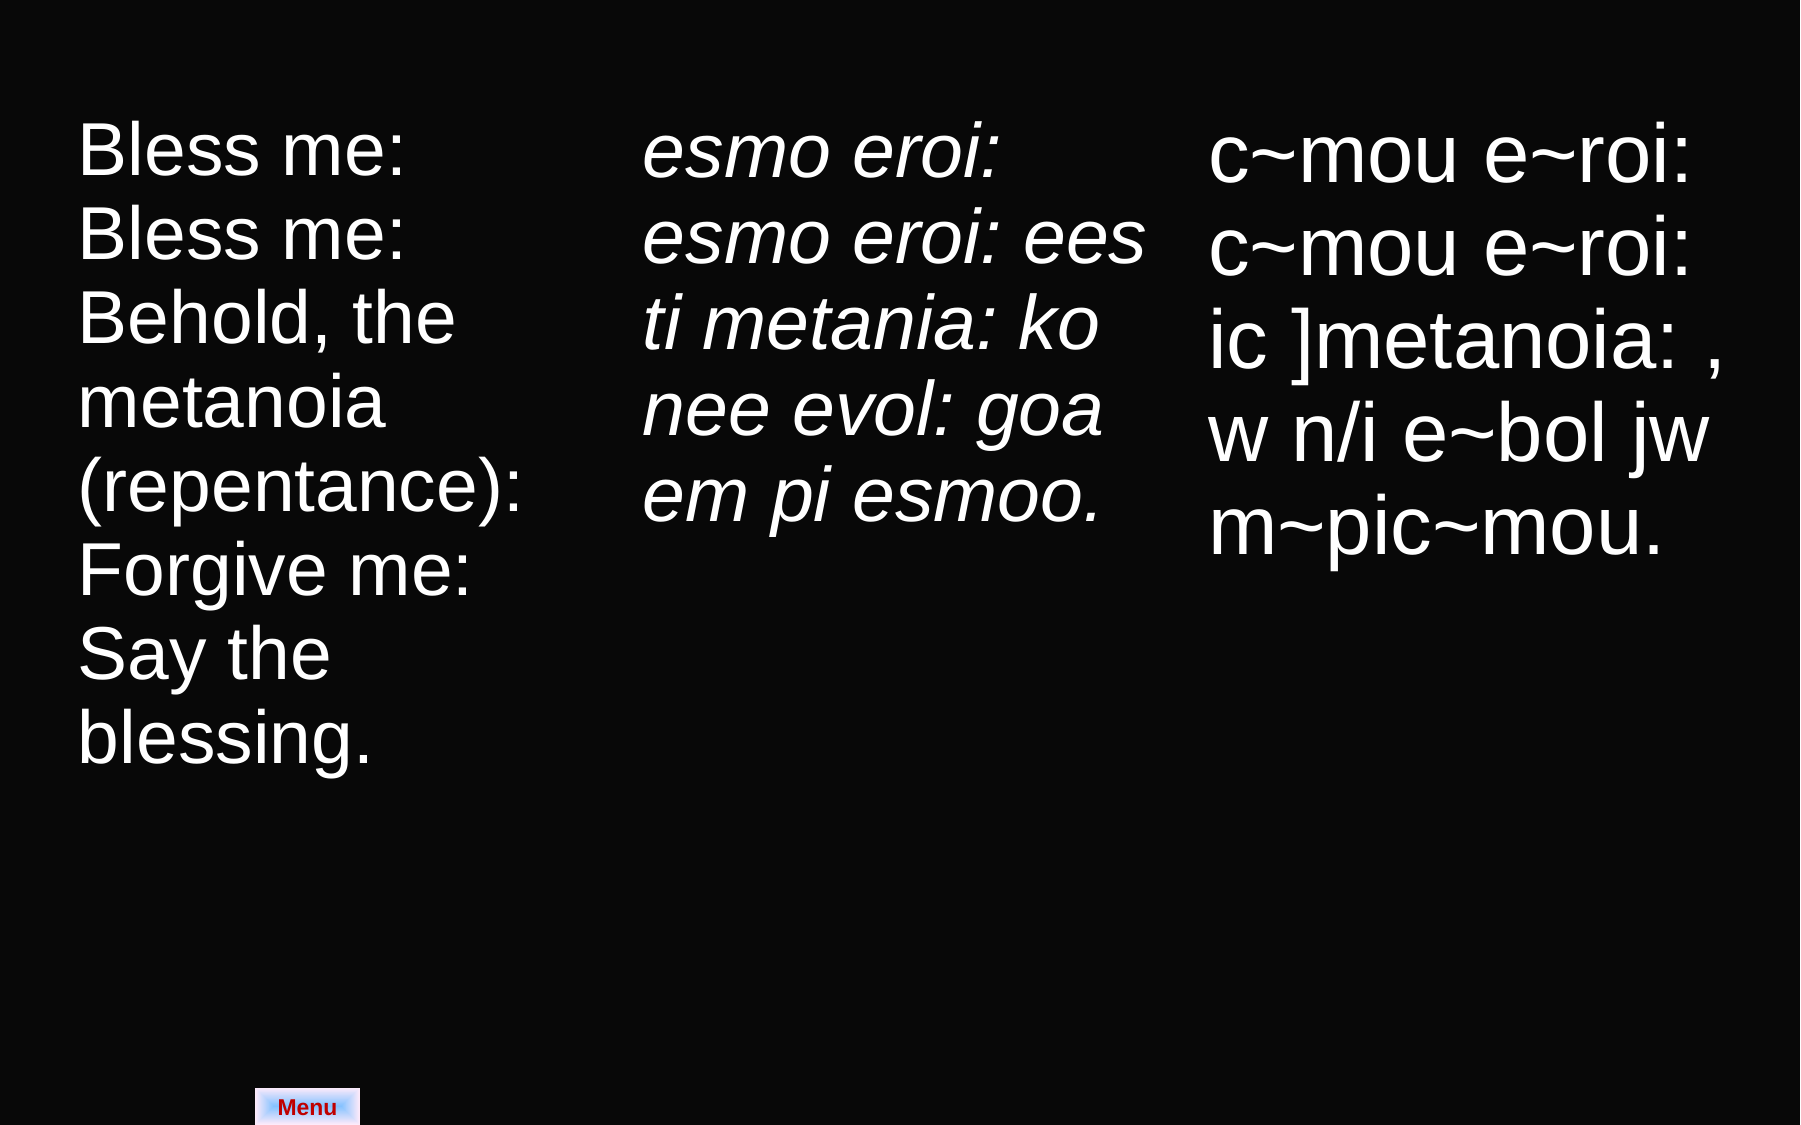

| Bless me: Bless me: Behold, the metanoia (repentance): Forgive me: Say the blessing. | esmo eroi: esmo eroi: ees ti metania: ko nee evol: goa em pi esmoo. | c~mou e~roi: c~mou e~roi: ic ]metanoia: ,w n/i e~bol jw m~pic~mou. |
| --- | --- | --- |

Menu